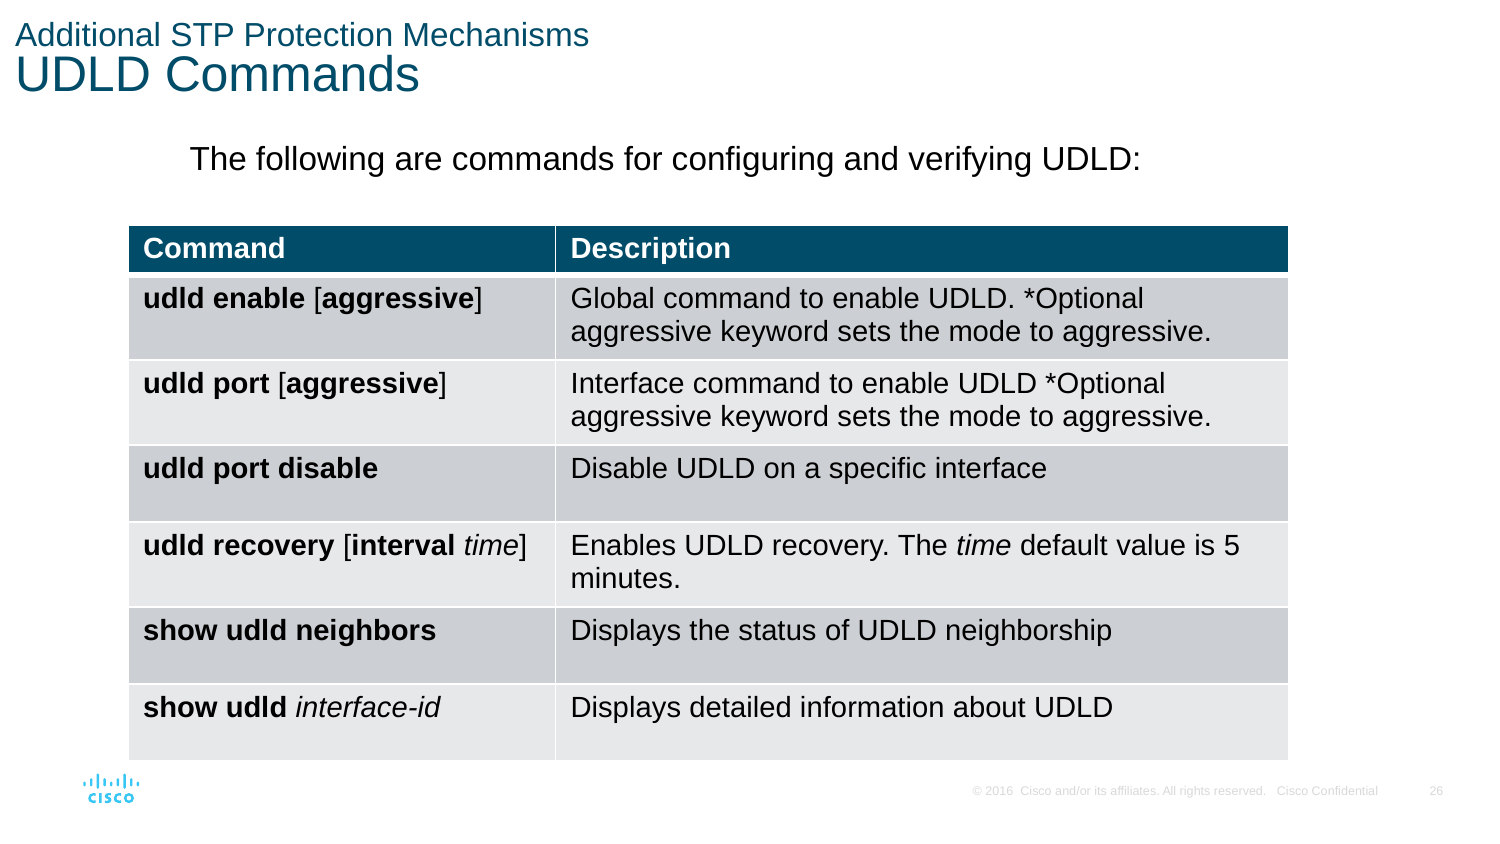

# Additional STP Protection Mechanisms UDLD Commands
The following are commands for configuring and verifying UDLD:
| Command | Description |
| --- | --- |
| udld enable [aggressive] | Global command to enable UDLD. \*Optional aggressive keyword sets the mode to aggressive. |
| udld port [aggressive] | Interface command to enable UDLD \*Optional aggressive keyword sets the mode to aggressive. |
| udld port disable | Disable UDLD on a specific interface |
| udld recovery [interval time] | Enables UDLD recovery. The time default value is 5 minutes. |
| show udld neighbors | Displays the status of UDLD neighborship |
| show udld interface-id | Displays detailed information about UDLD |